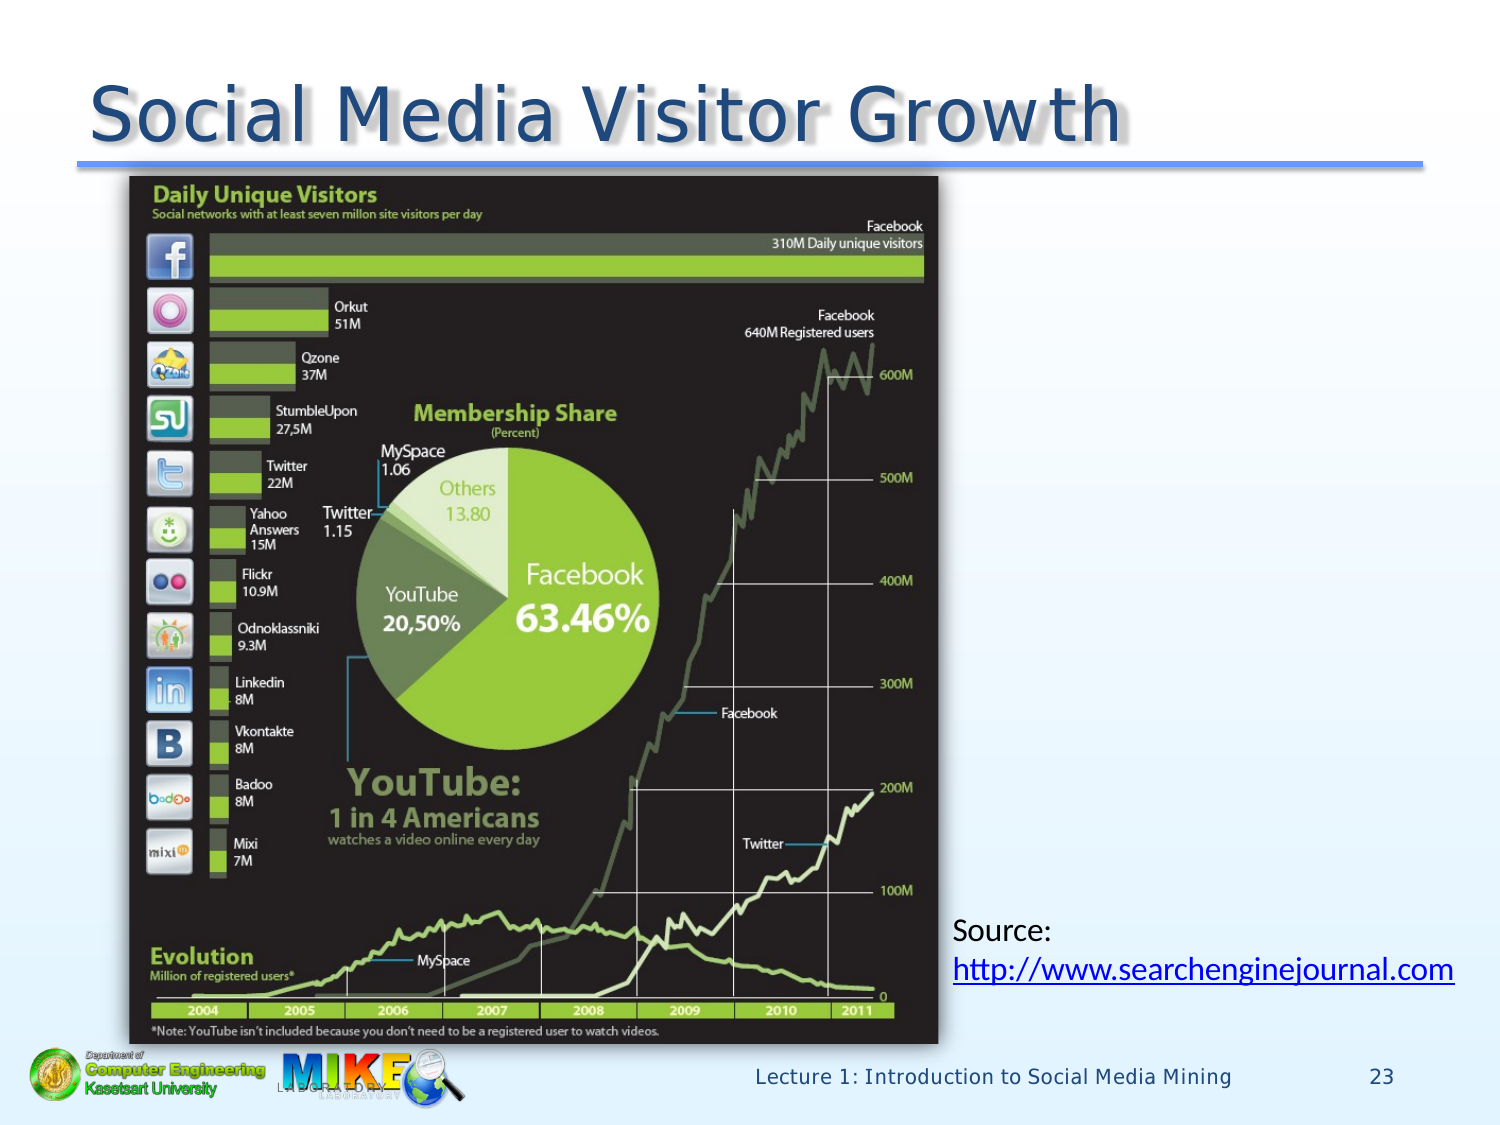

# Social Media Visitor Growth

Source:  http://www.searchenginejournal.com
Lecture 1: Introduction to Social Media Mining
23